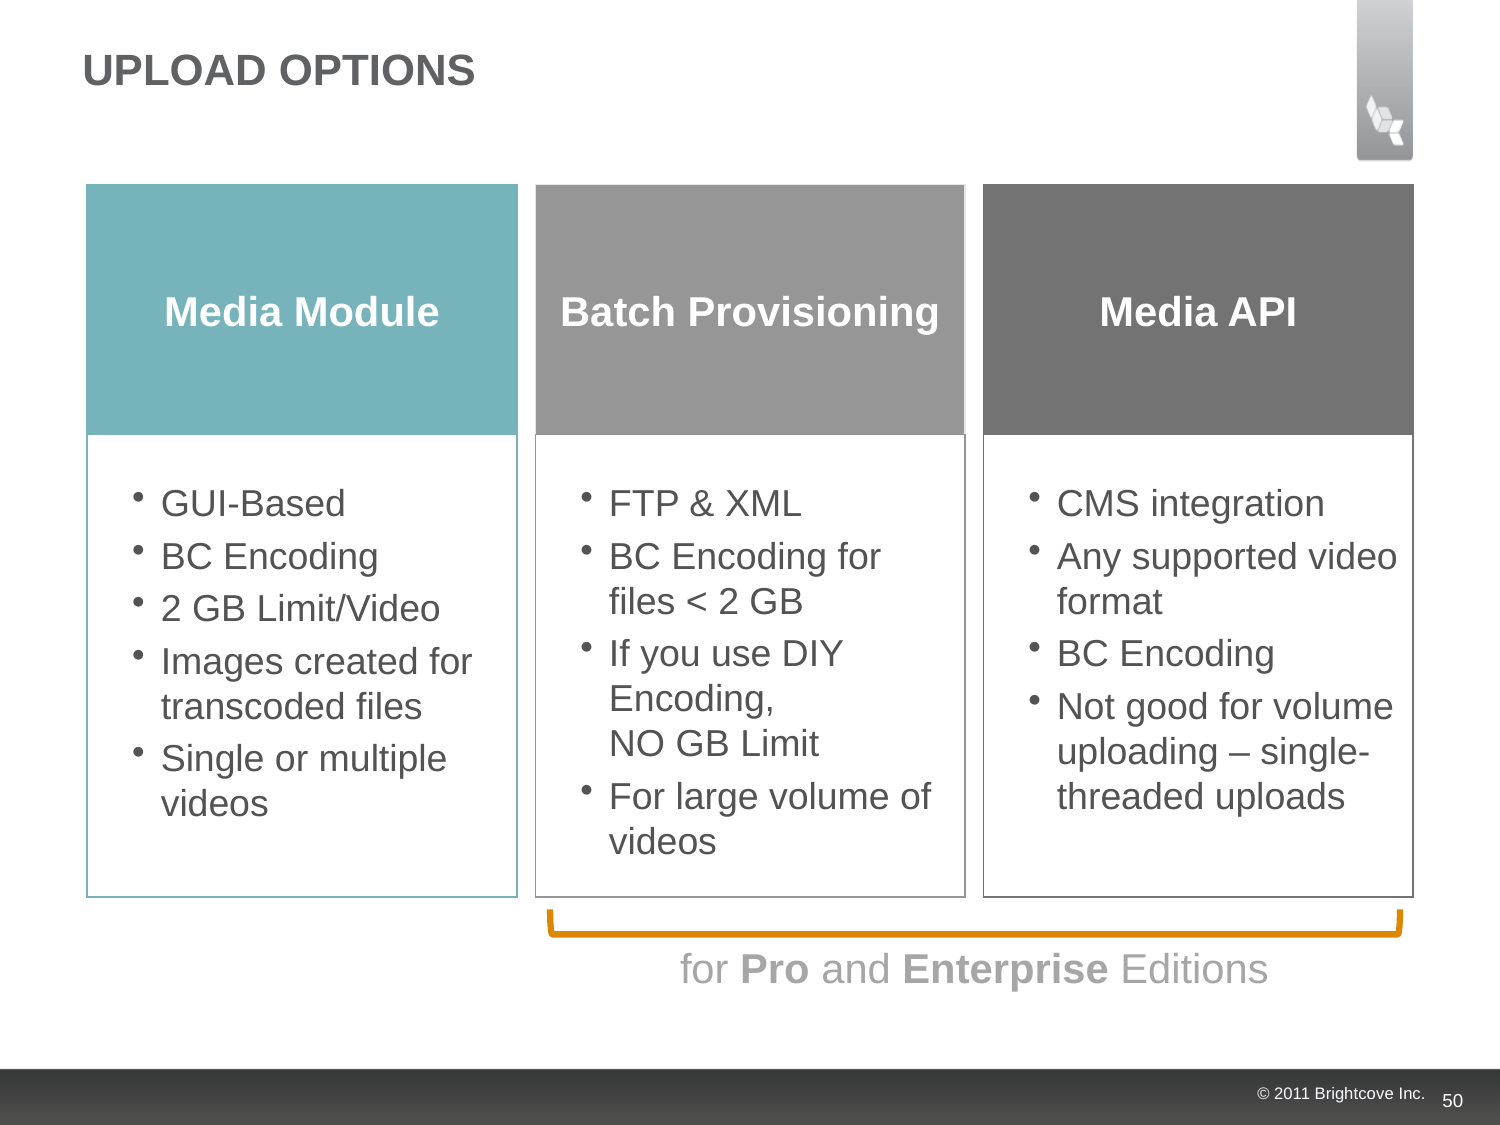

# Upload Options
Media Module
Batch Provisioning
Media API
GUI-Based
BC Encoding
2 GB Limit/Video
Images created for transcoded files
Single or multiple videos
FTP & XML
BC Encoding for files < 2 GB
If you use DIY Encoding,
NO GB Limit
For large volume of videos
CMS integration
Any supported video format
BC Encoding
Not good for volume uploading – single-threaded uploads

for Pro and Enterprise Editions
50